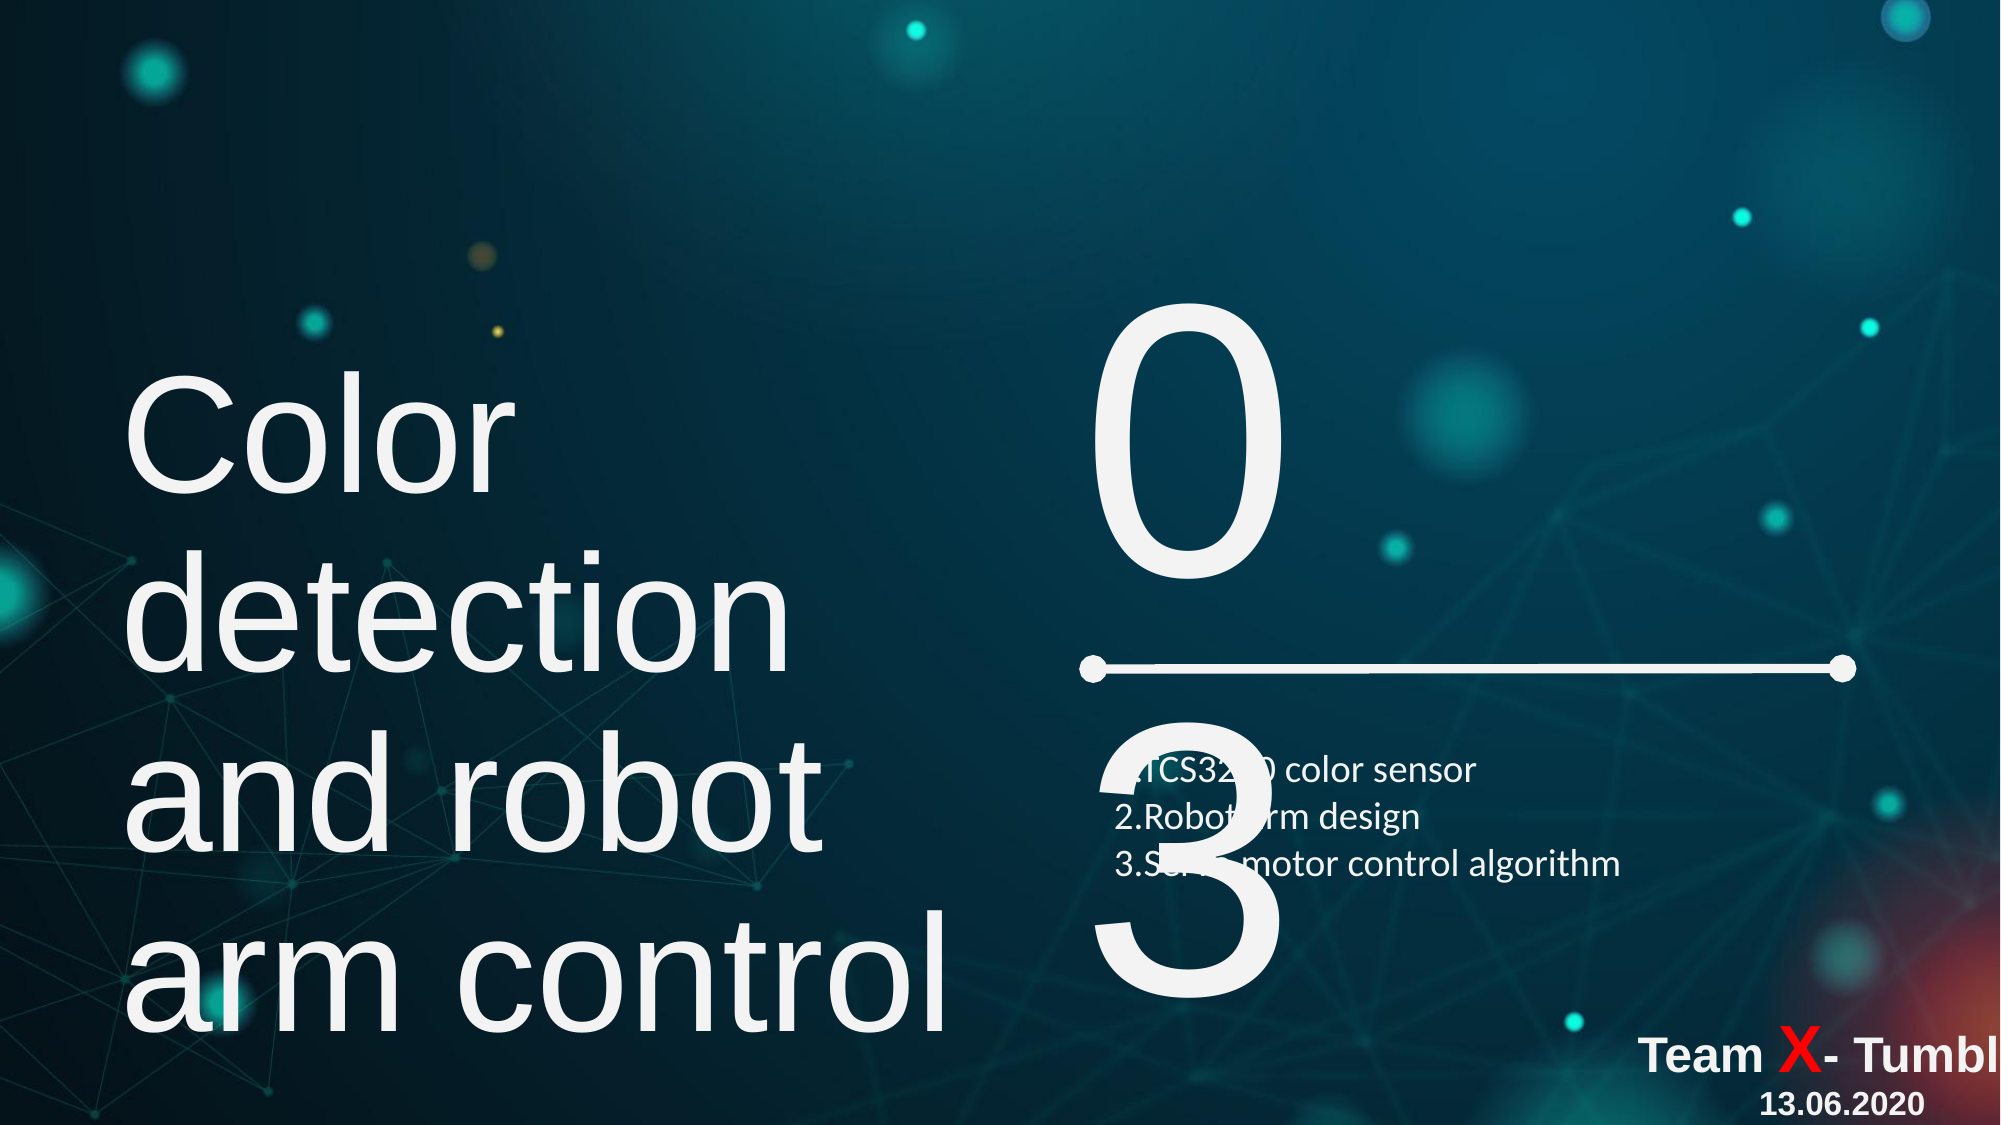

03
# Color detection and robot arm control

1.TCS3200 color sensor
2.Robot arm design
3.Servo motor control algorithm
Team X- Tumbler
13.06.2020